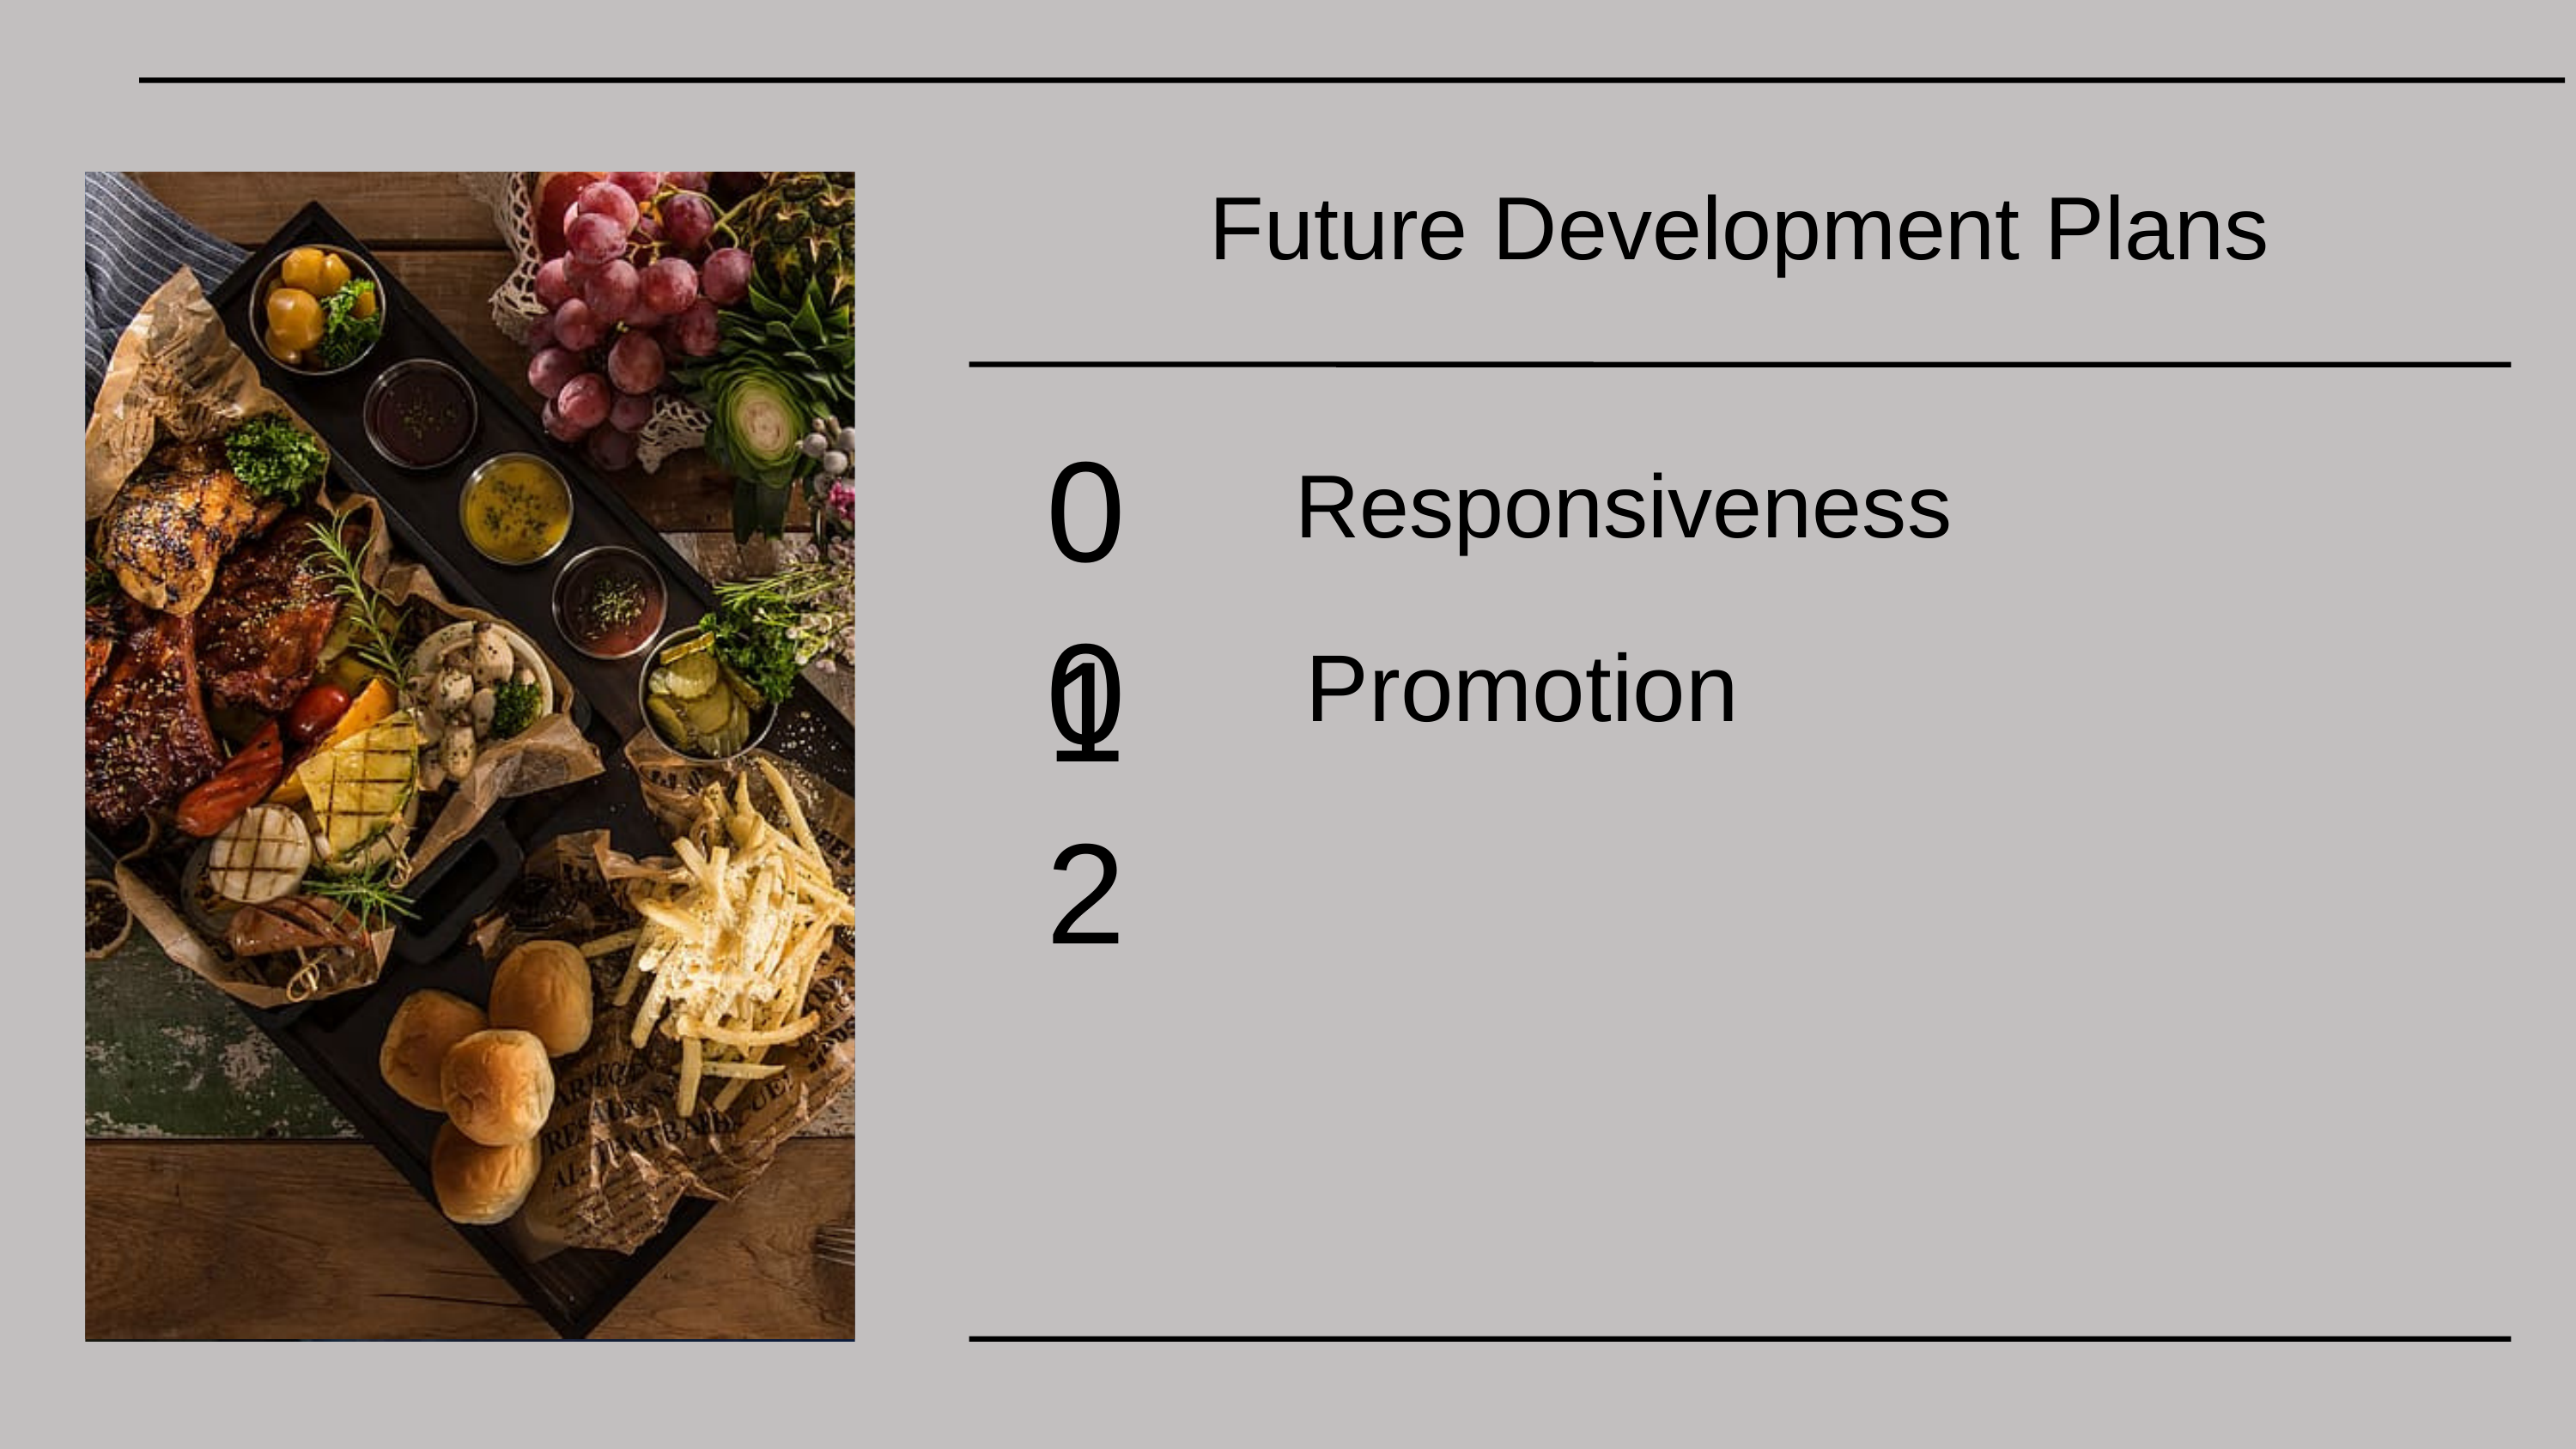

Future Development Plans

01
Responsiveness
02
Promotion